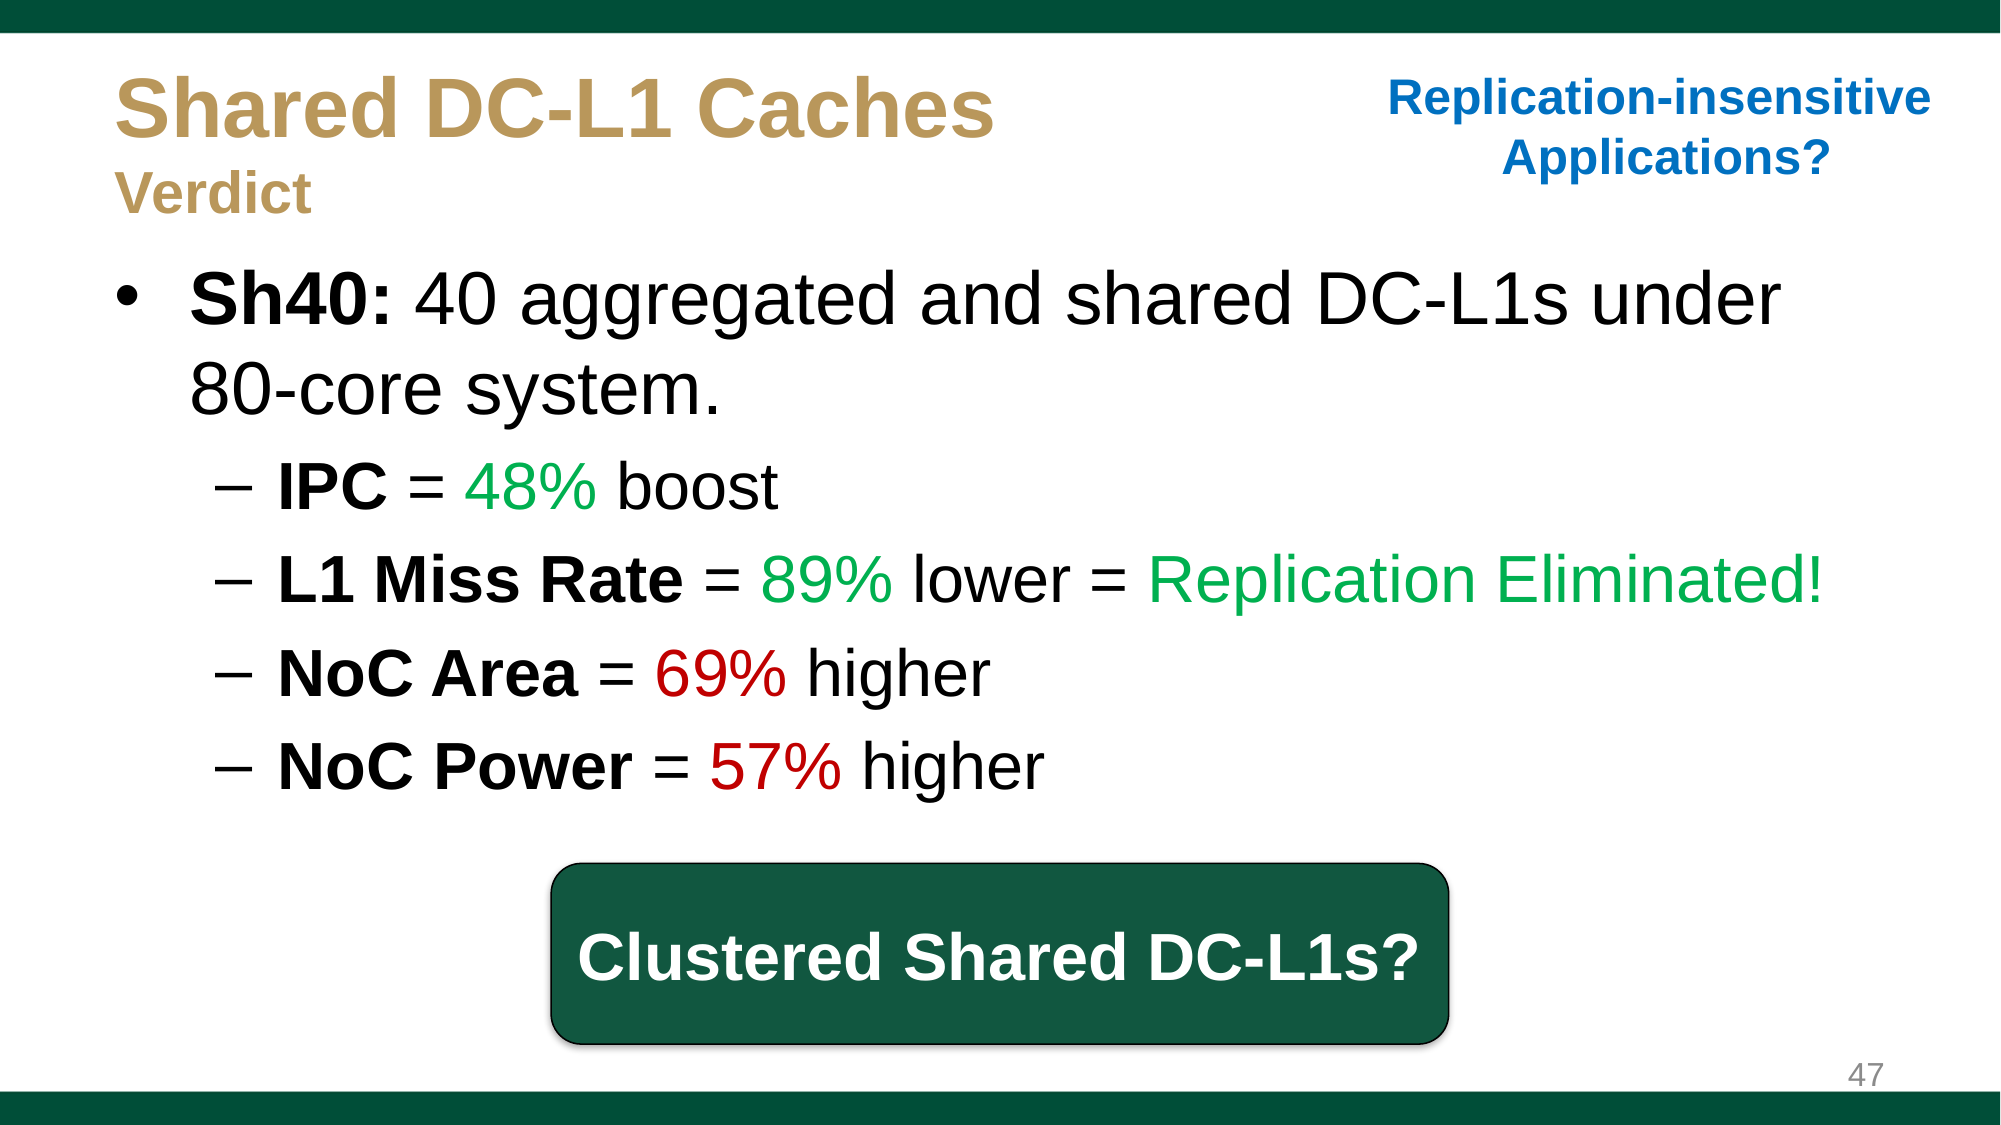

# Shared DC-L1 Caches Verdict
Replication-insensitive
Applications?
Sh40: 40 aggregated and shared DC-L1s under 80-core system.
IPC = 48% boost
L1 Miss Rate = 89% lower = Replication Eliminated!
NoC Area = 69% higher
NoC Power = 57% higher
Clustered Shared DC-L1s?

47